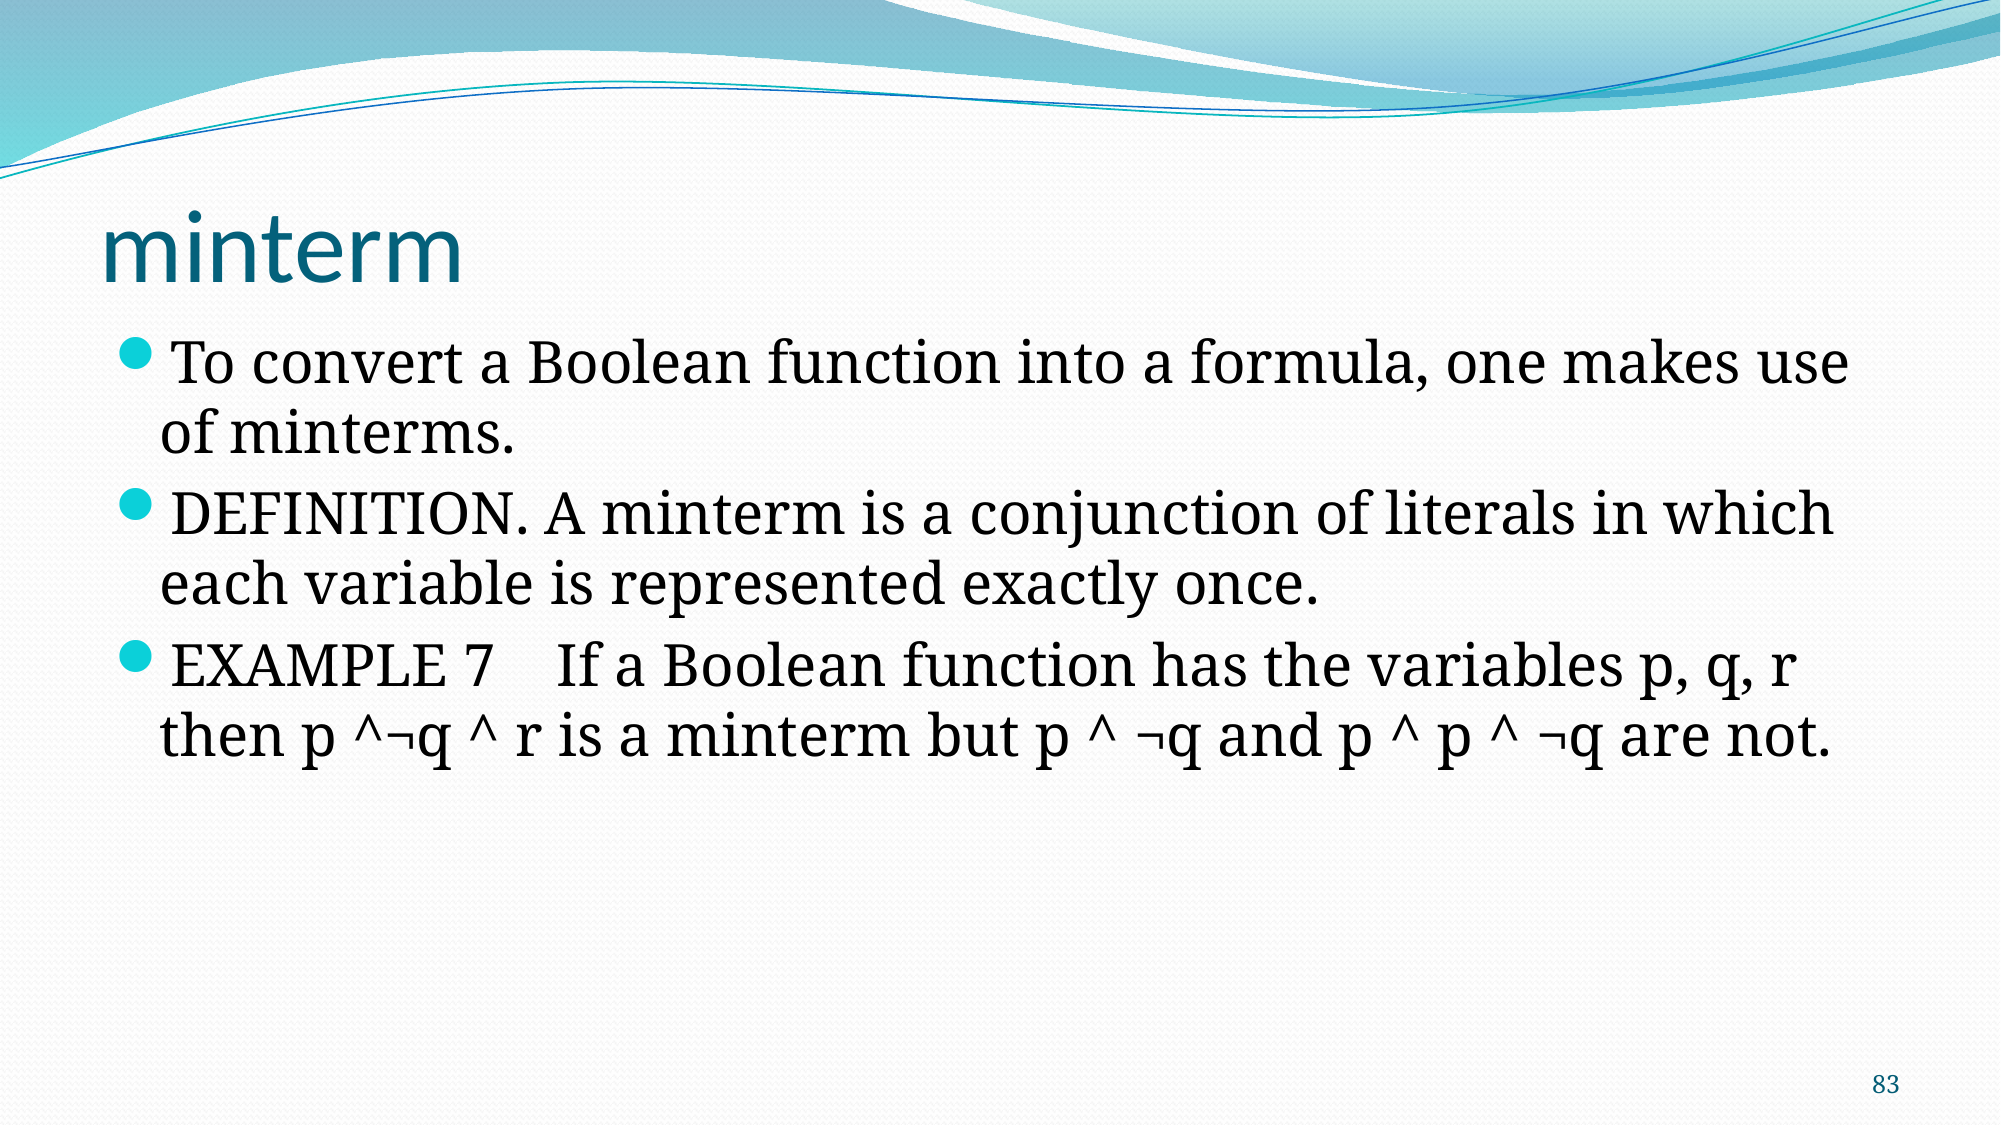

# minterm
To convert a Boolean function into a formula, one makes use of minterms.
DEFINITION. A minterm is a conjunction of literals in which each variable is represented exactly once.
EXAMPLE 7    If a Boolean function has the variables p, q, r then p ^¬q ^ r is a minterm but p ^ ¬q and p ^ p ^ ¬q are not.
83